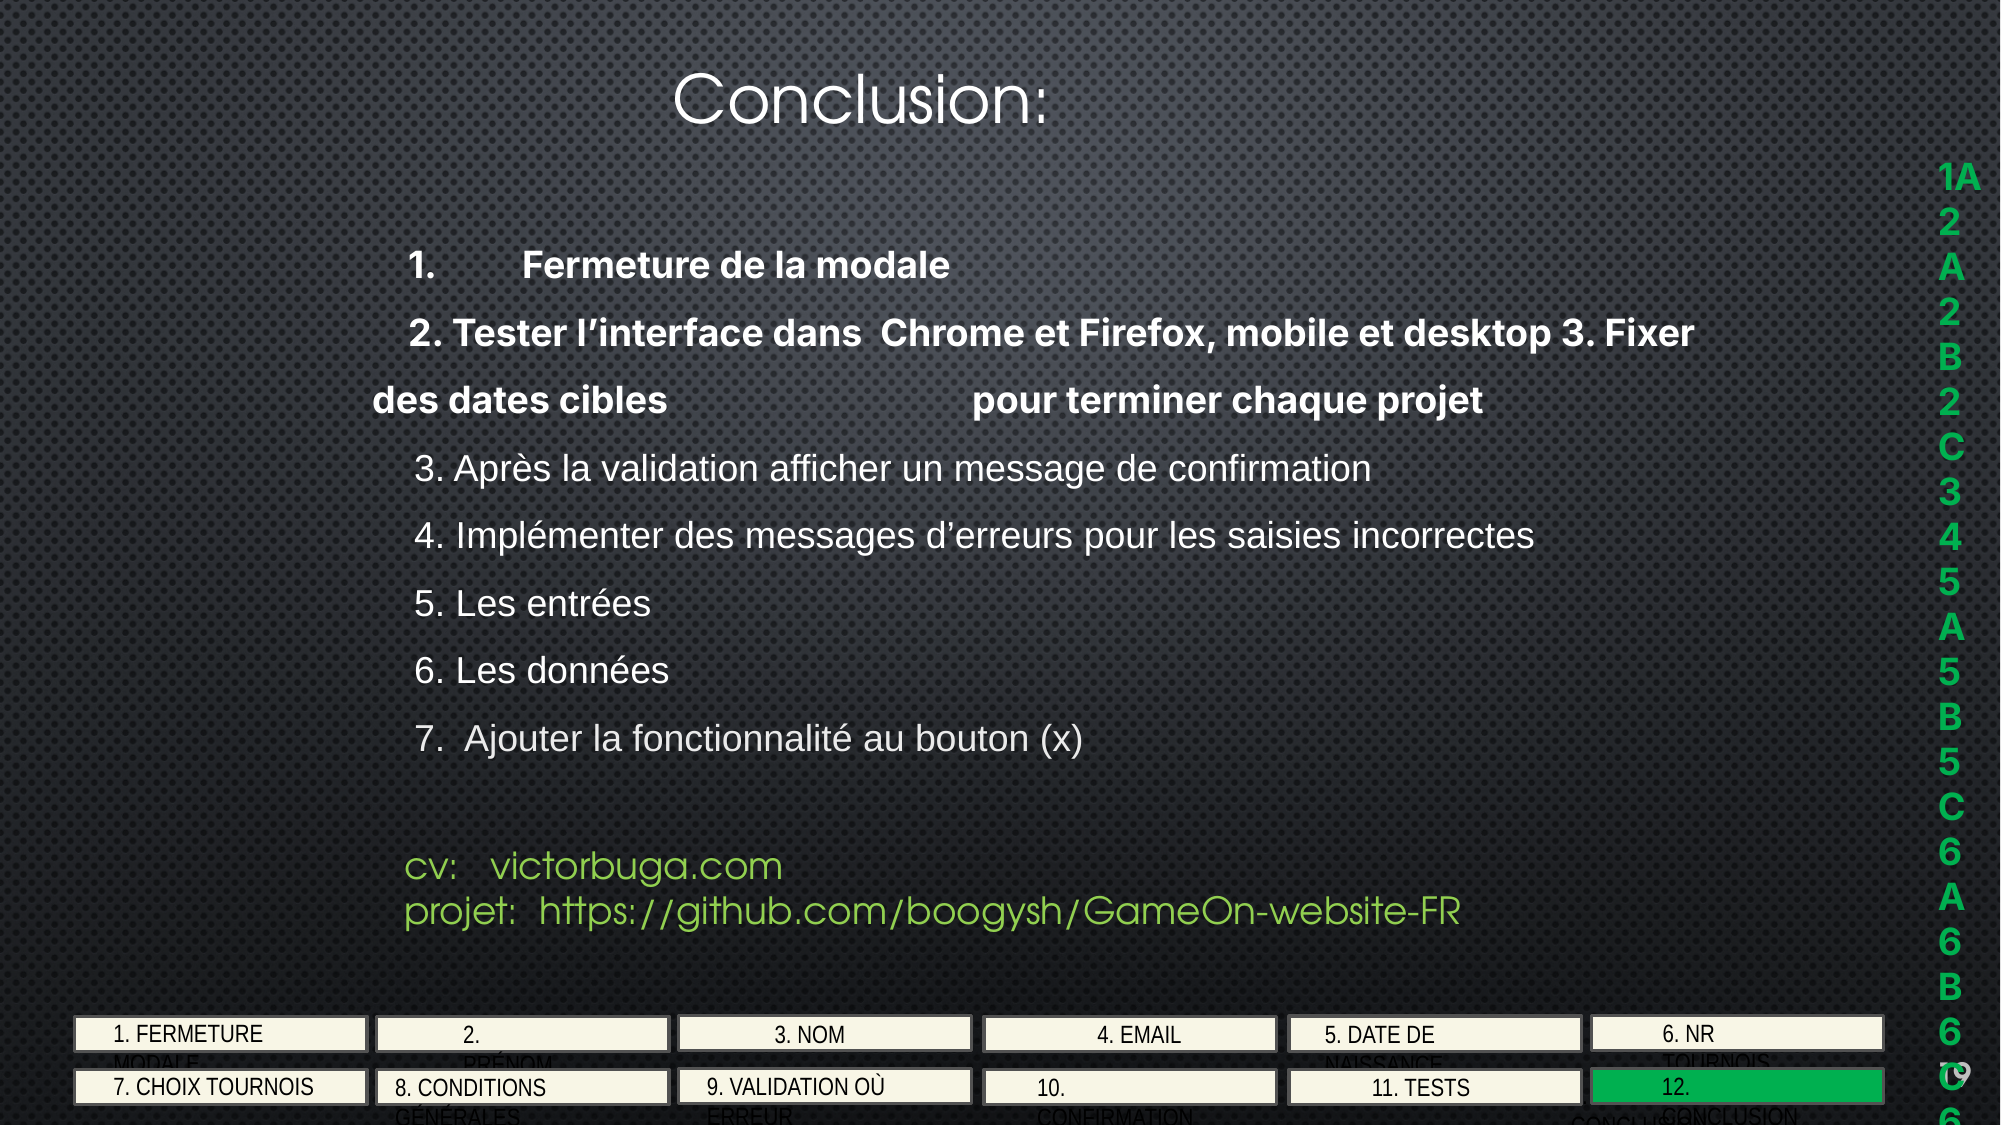

Conclusion:
1a
2a
2b
2c
3
4
5a
5b
5c
6a6b6c6d6e6f6g7

    1. 	Fermeture de la modale
    2. Tester l’interface dans  Chrome et Firefox, mobile et desktop 3. Fixer des dates cibles                    	pour terminer chaque projet
    3. Après la validation afficher un message de confirmation
    4. Implémenter des messages d’erreurs pour les saisies incorrectes
    5. Les entrées
    6. Les données
    7.  Ajouter la fonctionnalité au bouton (x)
cv:   victorbuga.com
projet:  https://github.com/boogysh/GameOn-website-FR
6. Nr tournois
1. Fermeture modale
2. Prénom
4. Email
3. Nom
5. Date de naissance

19
9. Validation où erreur
12. Conclusion
7. Choix tournois
10. Confirmation
11. Tests
8. Conditions générales

7. Conclusion